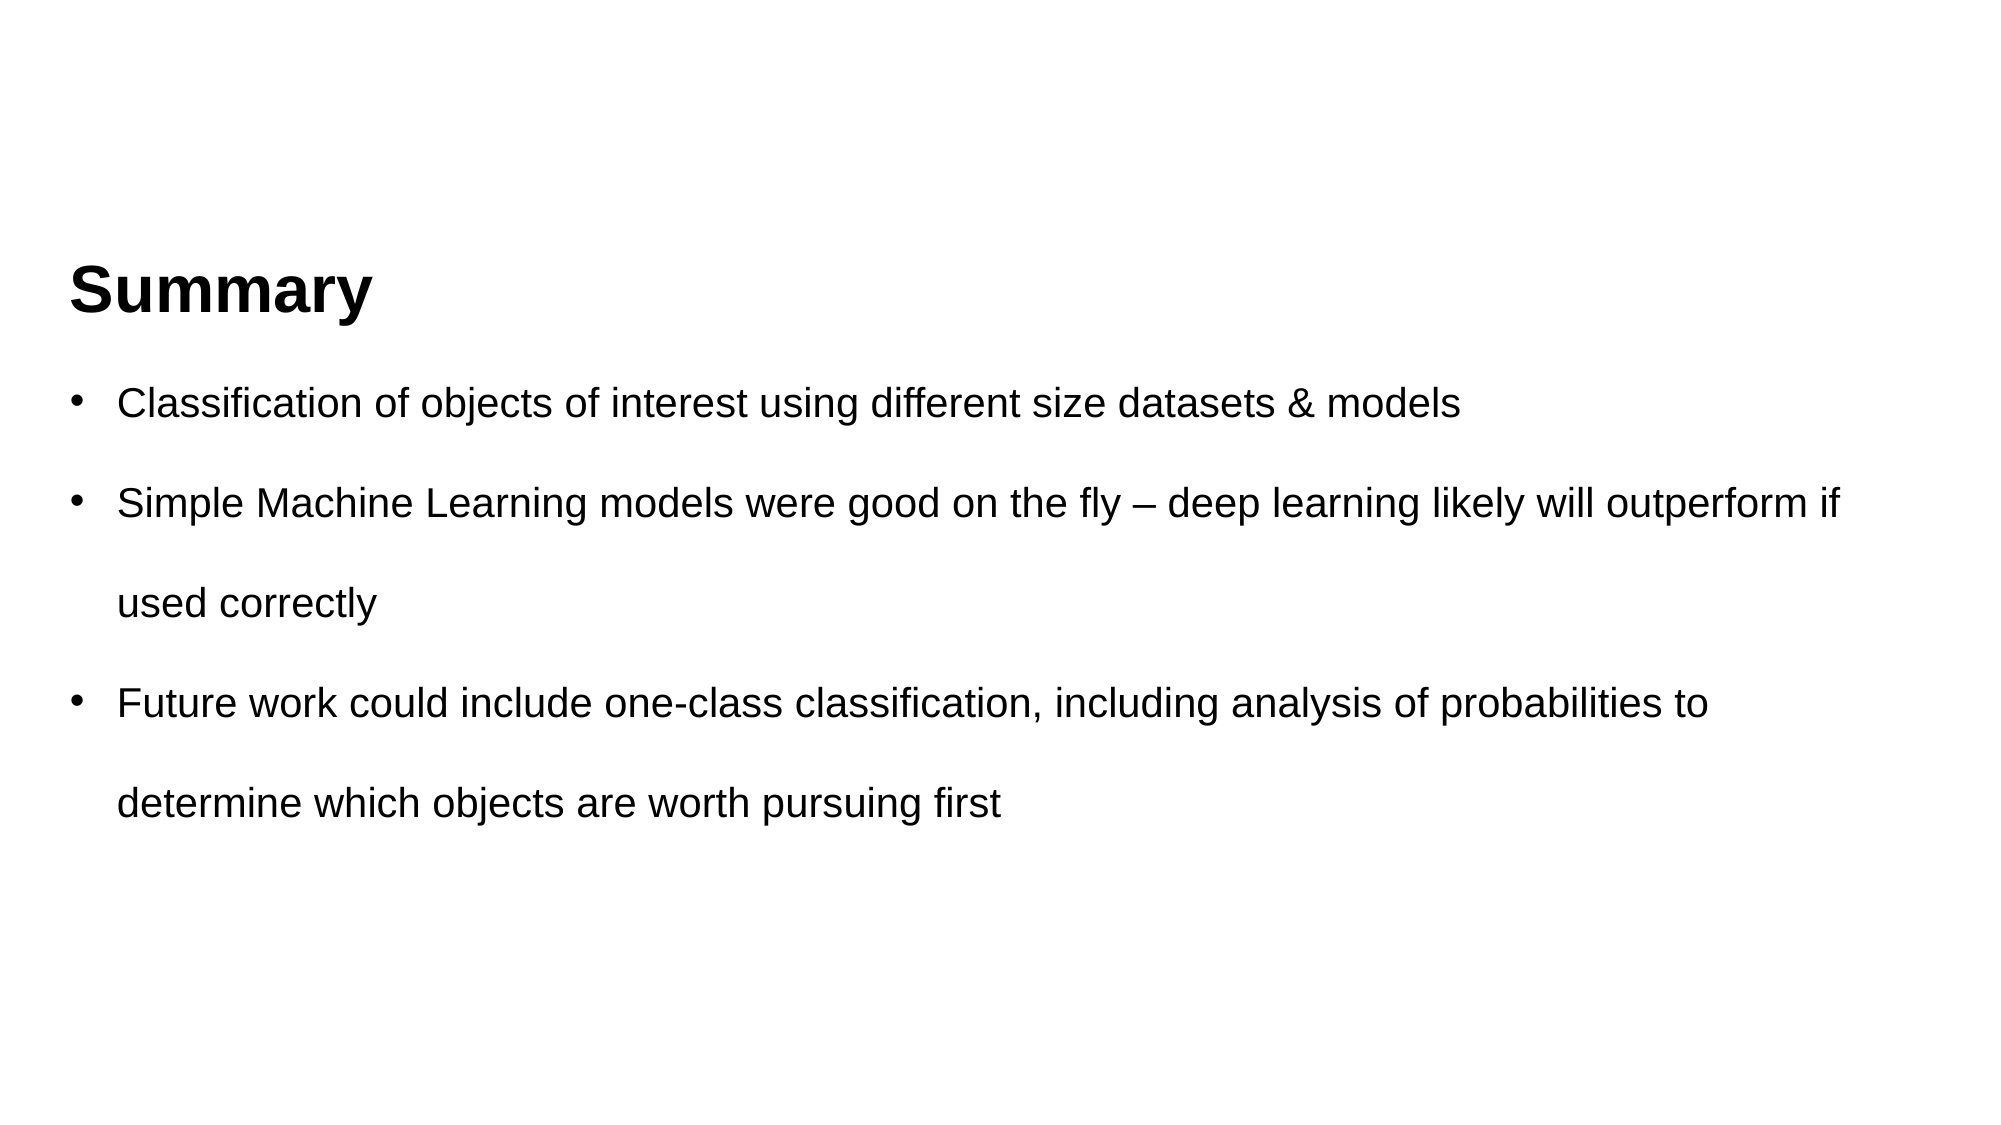

Summary
Classification of objects of interest using different size datasets & models
Simple Machine Learning models were good on the fly – deep learning likely will outperform if used correctly
Future work could include one-class classification, including analysis of probabilities to determine which objects are worth pursuing first